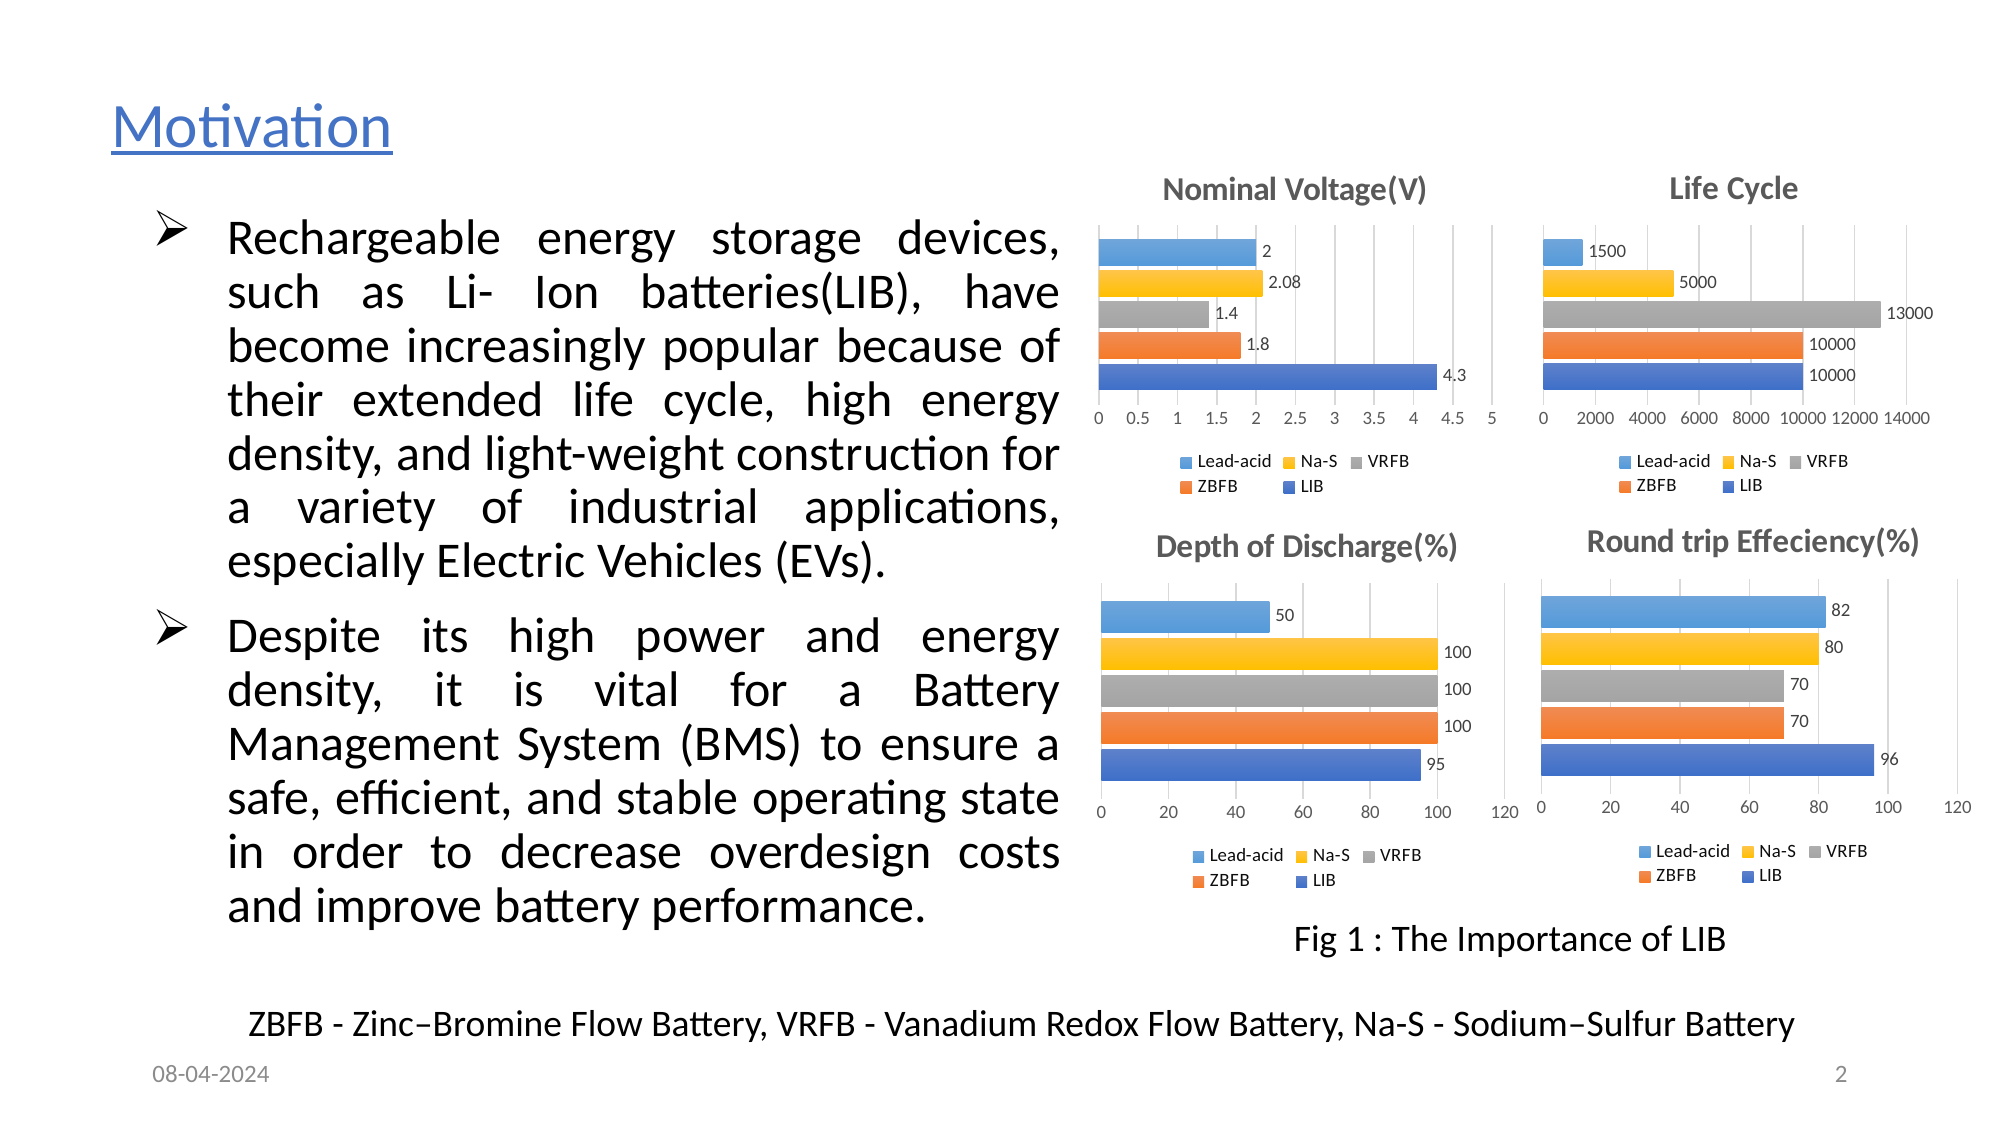

# Motivation

### Chart: Life Cycle

| Category | LIB | ZBFB | VRFB | Na-S | Lead-acid |
|---|---|---|---|---|---|
| Life Cycle | 10000.0 | 10000.0 | 13000.0 | 5000.0 | 1500.0 |

### Chart: Nominal Voltage(V)

| Category | LIB | ZBFB | VRFB | Na-S | Lead-acid |
|---|---|---|---|---|---|
| Nominal Voltage(V) | 4.3 | 1.8 | 1.4 | 2.08 | 2.0 |
Rechargeable energy storage devices, such as Li- Ion batteries(LIB), have become increasingly popular because of their extended life cycle, high energy density, and light-weight construction for a variety of industrial applications, especially Electric Vehicles (EVs).
Despite its high power and energy density, it is vital for a Battery Management System (BMS) to ensure a safe, efficient, and stable operating state in order to decrease overdesign costs and improve battery performance.

### Chart: Round trip Effeciency(%)

| Category | LIB | ZBFB | VRFB | Na-S | Lead-acid |
|---|---|---|---|---|---|
| Round trip effeciency | 96.0 | 70.0 | 70.0 | 80.0 | 82.0 |

### Chart: Depth of Discharge(%)

| Category | LIB | ZBFB | VRFB | Na-S | Lead-acid |
|---|---|---|---|---|---|
| Depth of discharge(%) | 95.0 | 100.0 | 100.0 | 100.0 | 50.0 |
Fig 1 : The Importance of LIB
ZBFB - Zinc–Bromine Flow Battery, VRFB - Vanadium Redox Flow Battery, Na-S - Sodium–Sulfur Battery
08-04-2024
2